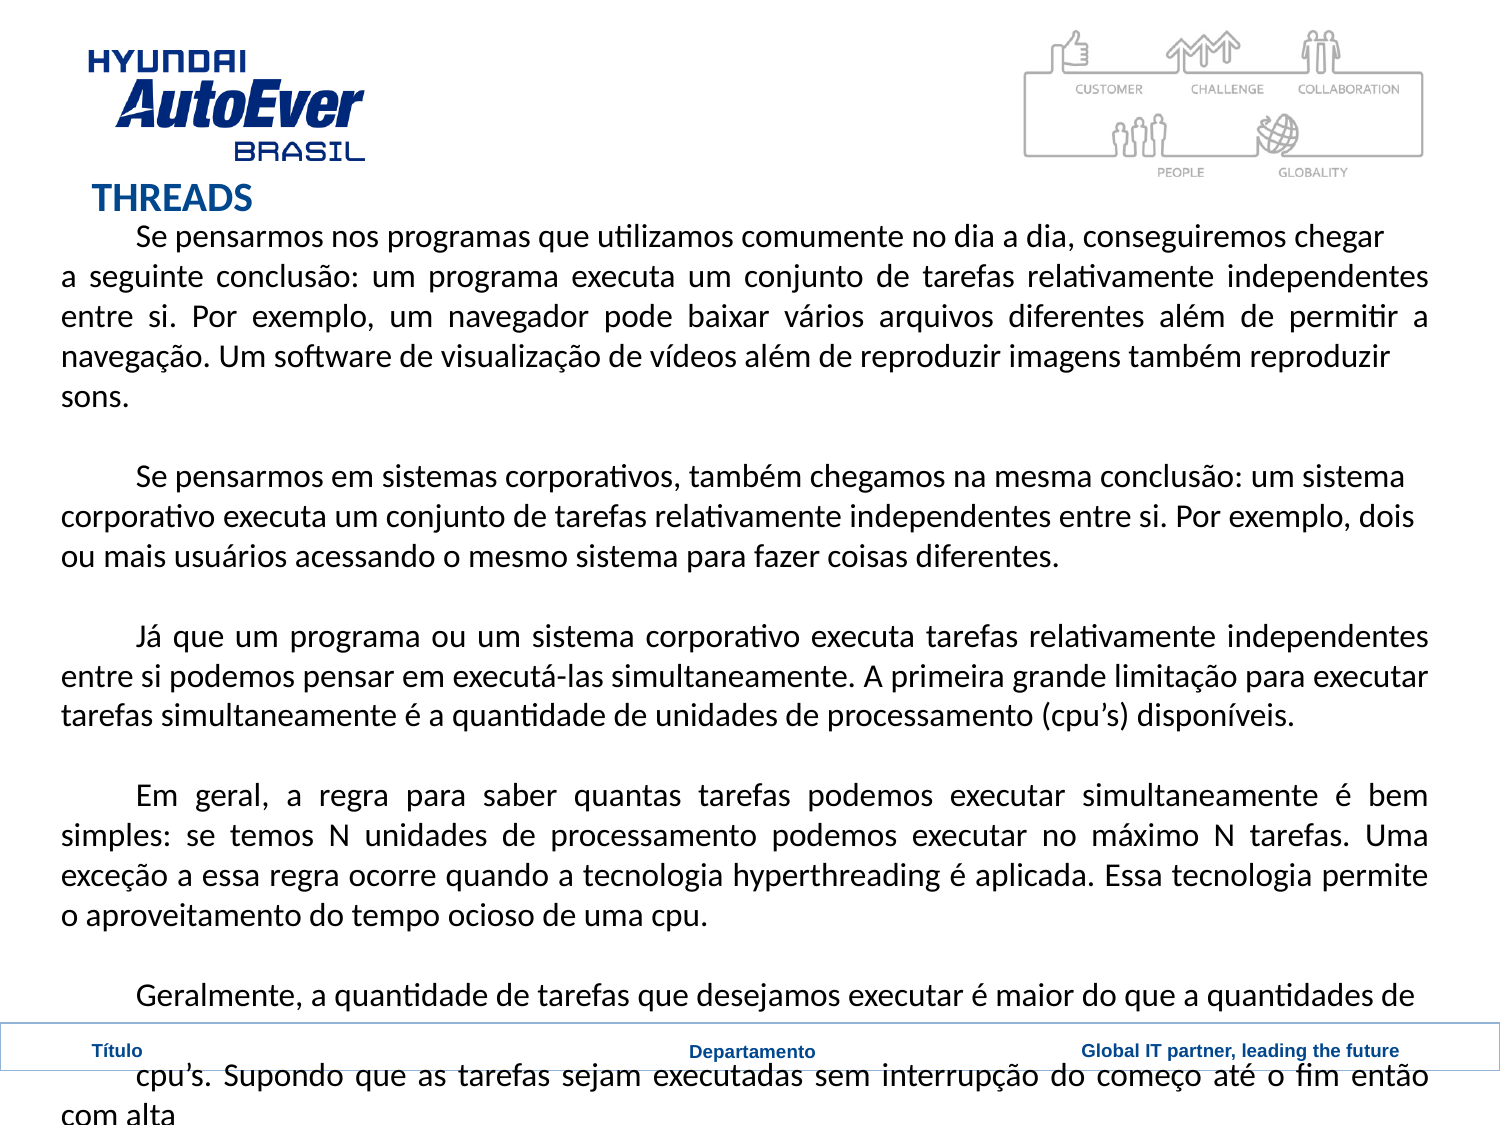

# THREADS
Se pensarmos nos programas que utilizamos comumente no dia a dia, conseguiremos chegar
a seguinte conclusão: um programa executa um conjunto de tarefas relativamente independentes entre si. Por exemplo, um navegador pode baixar vários arquivos diferentes além de permitir a navegação. Um software de visualização de vídeos além de reproduzir imagens também reproduzir
sons.

Se pensarmos em sistemas corporativos, também chegamos na mesma conclusão: um sistema
corporativo executa um conjunto de tarefas relativamente independentes entre si. Por exemplo, dois
ou mais usuários acessando o mesmo sistema para fazer coisas diferentes.

Já que um programa ou um sistema corporativo executa tarefas relativamente independentes entre si podemos pensar em executá-las simultaneamente. A primeira grande limitação para executar tarefas simultaneamente é a quantidade de unidades de processamento (cpu’s) disponíveis.

Em geral, a regra para saber quantas tarefas podemos executar simultaneamente é bem simples: se temos N unidades de processamento podemos executar no máximo N tarefas. Uma exceção a essa regra ocorre quando a tecnologia hyperthreading é aplicada. Essa tecnologia permite o aproveitamento do tempo ocioso de uma cpu.

Geralmente, a quantidade de tarefas que desejamos executar é maior do que a quantidades de

cpu’s. Supondo que as tarefas sejam executadas sem interrupção do começo até o fim então com alta

probabilidade teríamos constantemente um cenário com todas as cpu’s ocupadas com tarefas gran-
des e demoradas e diversas tarefas menores que poderiam ser executadas rapidamente esperando

em uma fila. Esse cenário não é adequado para sistema com alta interatividade com usuários pois

diminui a sua responsividade (o efeito de uma ação do usuário demora).

Para aumentar a responsividade das aplicações, o sistema operacional faz um revezamento das

tarefas que precisam executar. Isso evita que tarefas demoradas travem a utilização das cpu’s tor-
nando a interatividade mais satisfatória.

O trabalho do desenvolvedor é definir quais são as tarefas que uma aplicação deve realizar e

determinar quando elas devem executar.

Definindo Tarefas

As tarefas que uma aplicação .NET deve executar são definidas através de métodos. Por exemplo,

suponha que a primeira tarefa da nossa aplicação